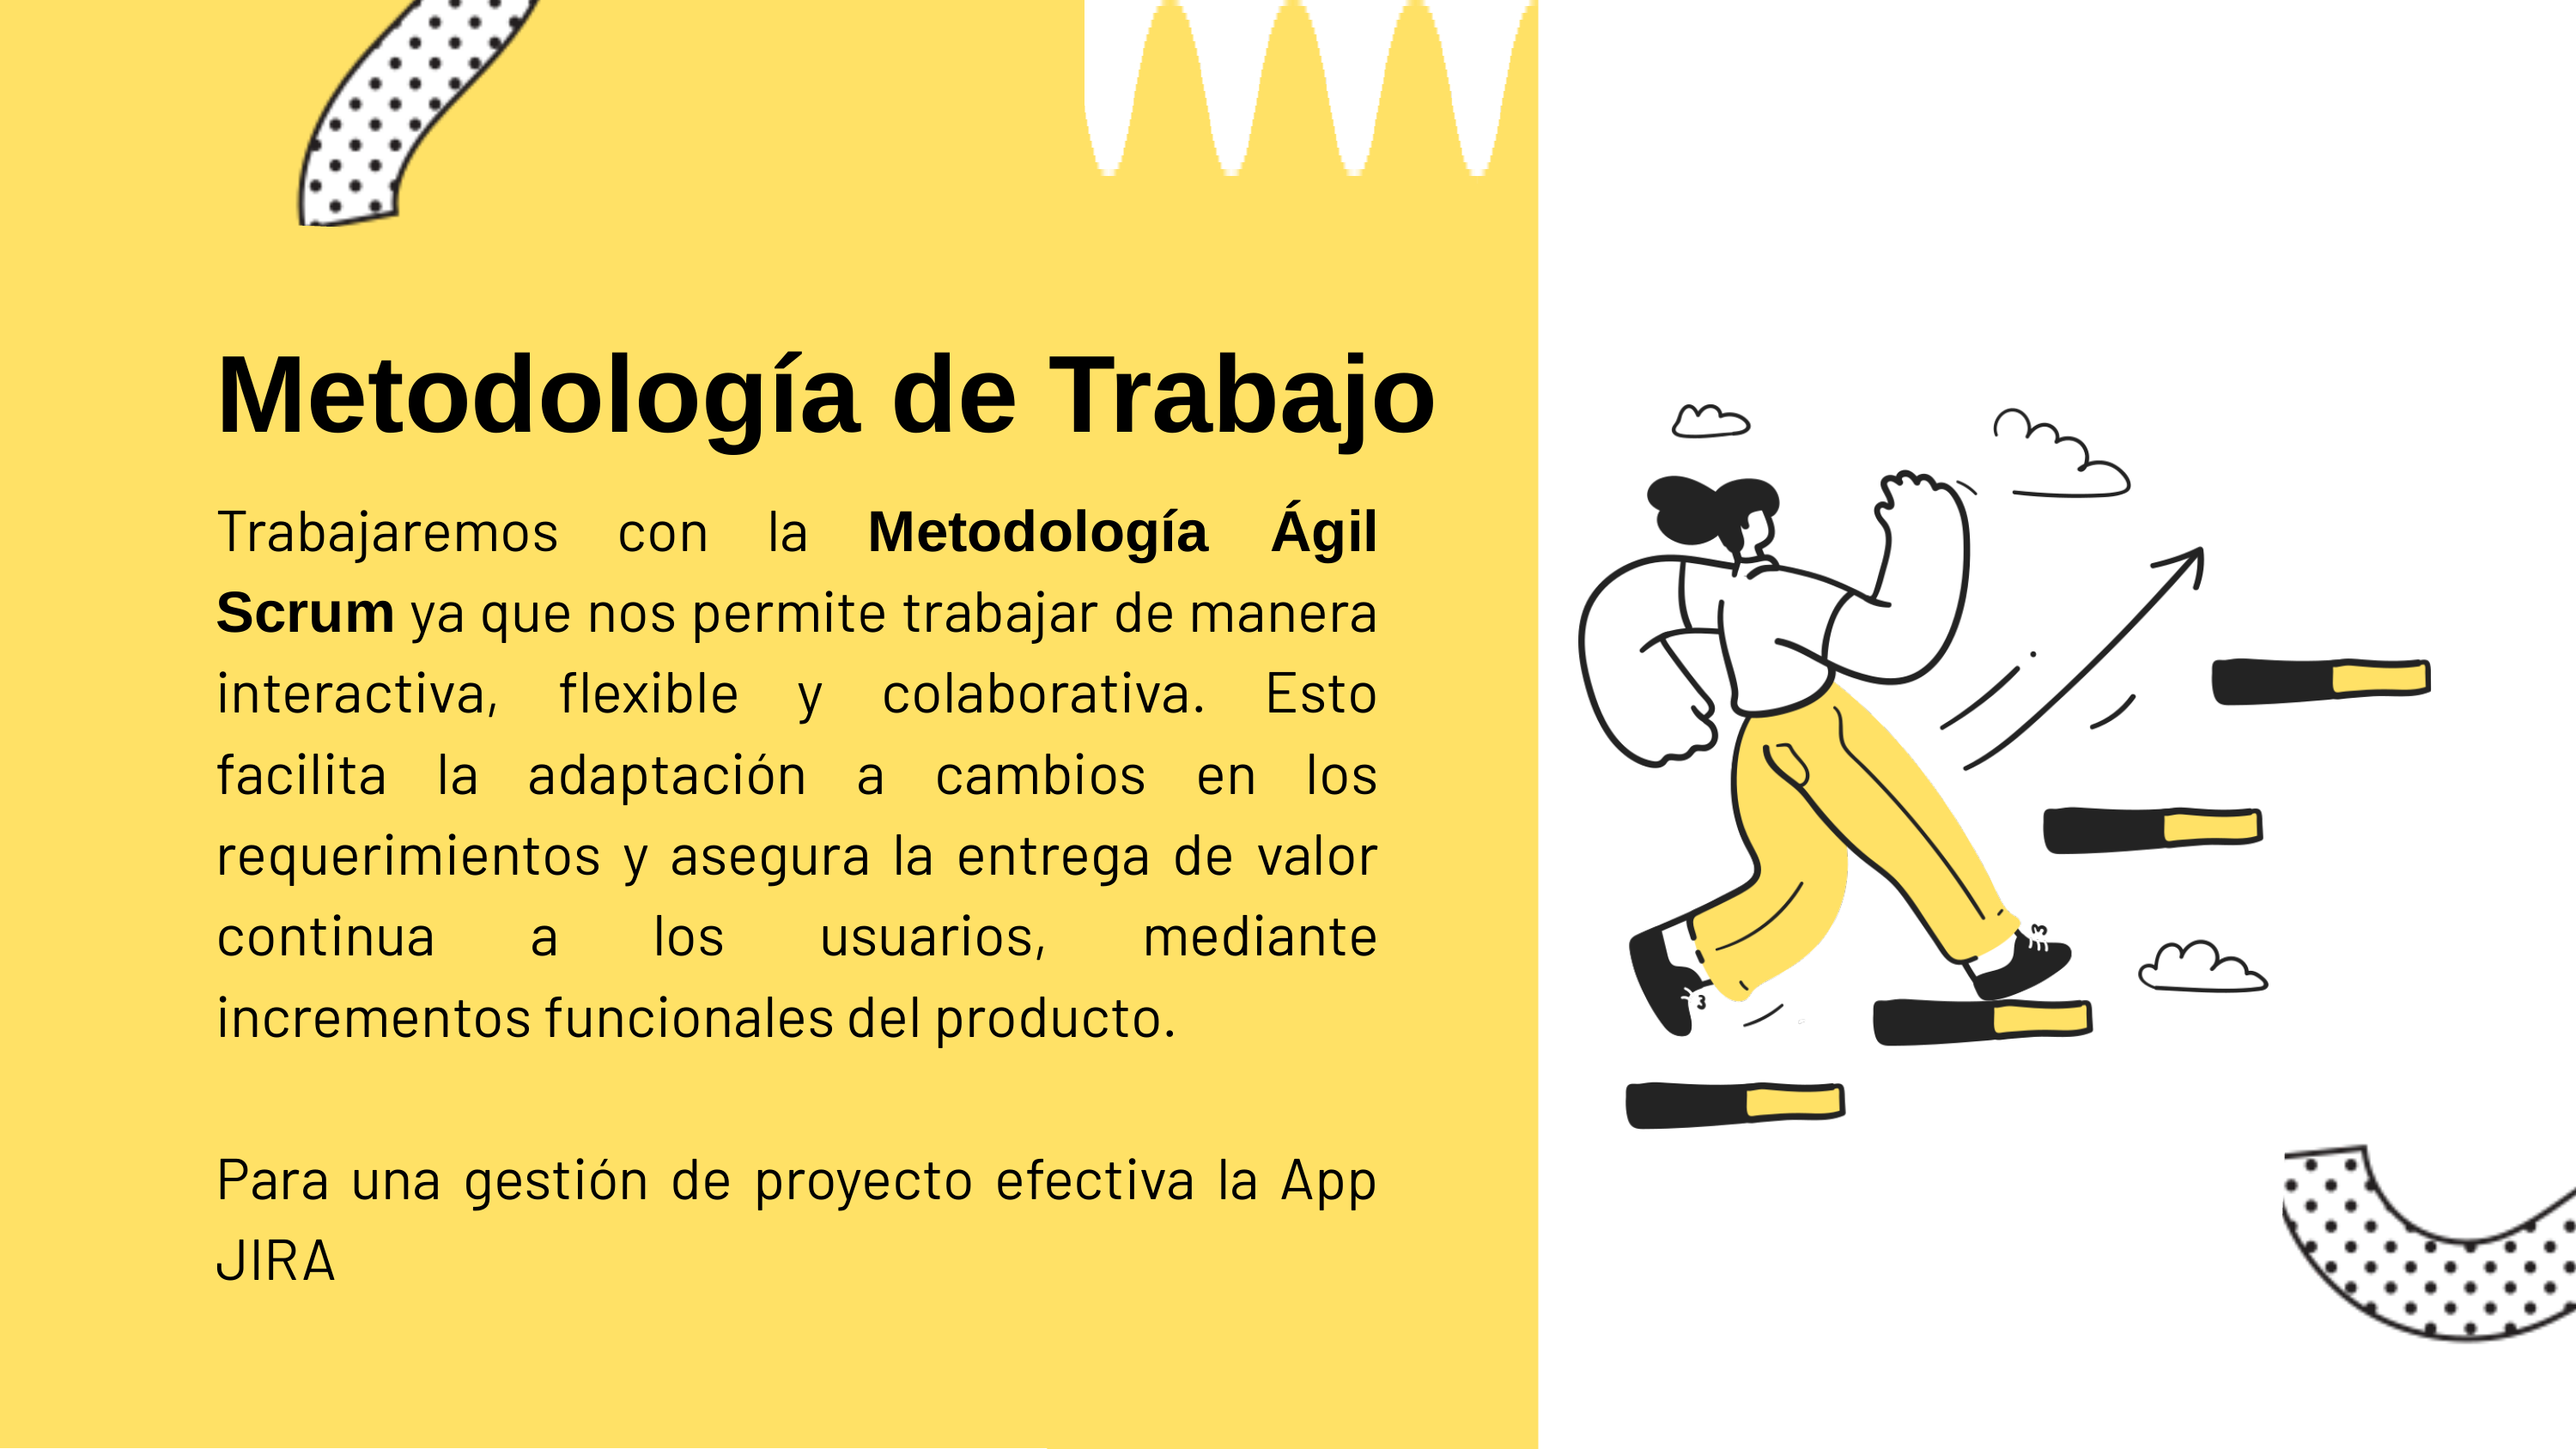

Metodología de Trabajo

Trabajaremos con la Metodología Ágil Scrum ya que nos permite trabajar de manera interactiva, flexible y colaborativa. Esto facilita la adaptación a cambios en los requerimientos y asegura la entrega de valor continua a los usuarios, mediante incrementos funcionales del producto.

Para una gestión de proyecto efectiva la App JIRA